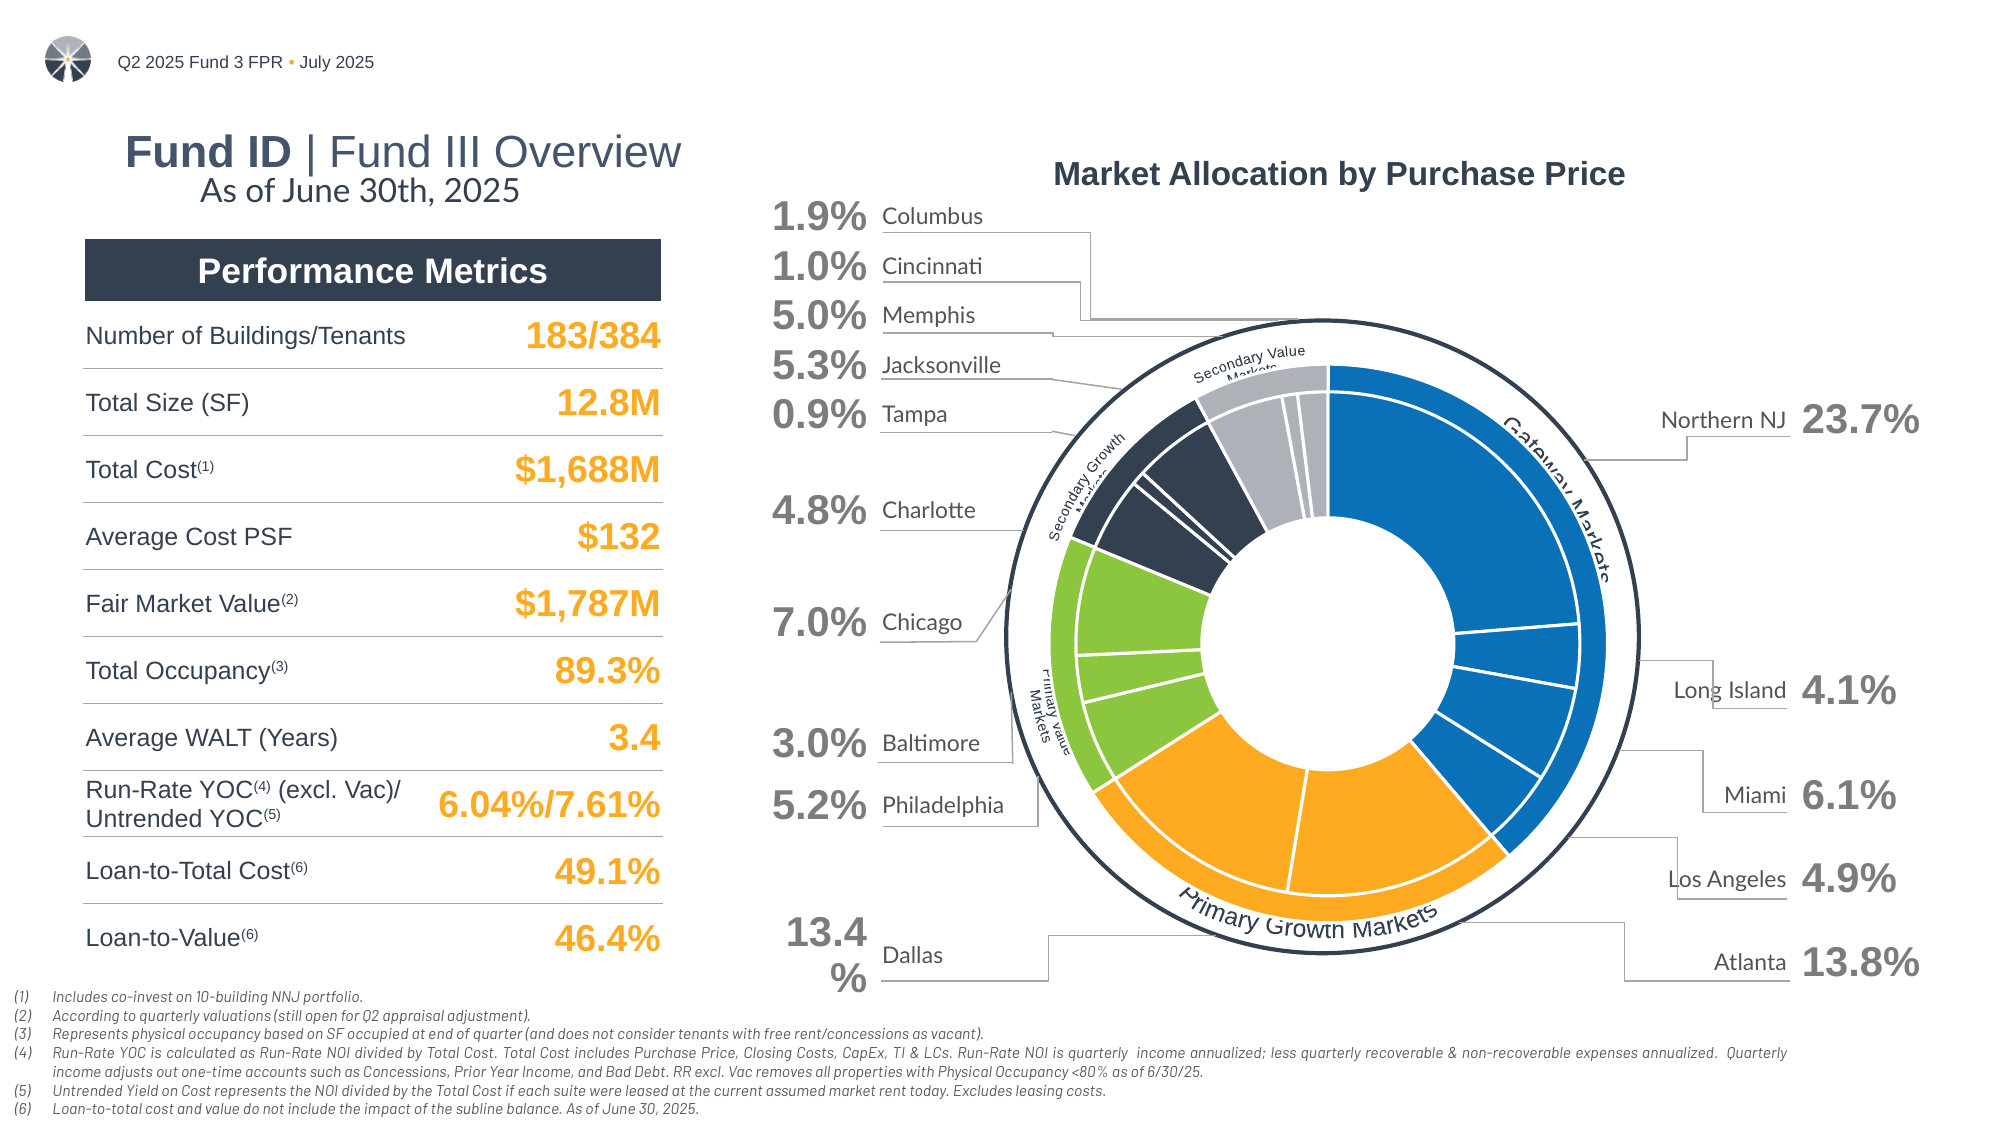

# Fund ID | Fund III Overview
Market Allocation by Purchase Price
As of June 30th, 2025
| 1.9% | Columbus |
| --- | --- |
| 1.0% | Cincinnati |
| 5.0% | Memphis |
| 5.3% | Jacksonville |
| 0.9% | Tampa |
| 4.8% | Charlotte |
| 7.0% | Chicago |
|  |  |
| 3.0% | Baltimore |
| 5.2% | Philadelphia |
| 13.4% | Dallas |
|  |  |
| --- | --- |
|  |  |
|  |  |
| Northern NJ | 23.7% |
|  |  |
|  |  |
| Long Island | 4.1% |
| Miami | 6.1% |
| Los Angeles | 4.9% |
| Atlanta | 13.8% |
| Performance Metrics |  |
| --- | --- |
| Number of Buildings/Tenants | 183/384 |
| Total Size (SF) | 12.8M |
| Total Cost(1) | $1,688M |
| Average Cost PSF | $132 |
| Fair Market Value(2) | $1,787M |
| Total Occupancy(3) | 89.3% |
| Average WALT (Years) | 3.4 |
| Run-Rate YOC(4) (excl. Vac)/ Untrended YOC(5) | 6.04%/7.61% |
| Loan-to-Total Cost(6) | 49.1% |
| Loan-to-Value(6) | 46.4% |

### Chart

| Category |  |
|---|---|
| ''Summary ISLB'!$G$7:$G$18 | 0.38780907704269446 |

### Chart

| Category |  |
|---|---|
| ''Summary ISLB'!$G$7:$G$18 | 0.3983414060059093 |

### Chart

| Category |
|---|
Secondary Value
Markets

### Chart

| Category |  |
|---|---|
| Northern NJ/New York | 0.2575374759855889 |
| Long Island | 0.05353446622025618 |
| Miami | 0.07874546966145324 |
| Los Angeles | 0.008523994138610918 |
| Atlanta | 0.08467928731469168 |
| Dallas | 0.14760566374762726 |
| Philadelphia | 0.040474658684535016 |
| Baltimore | 0.039235581842330926 |
| Chicago | 0.0740946417337066 |
| Charlotte, NC | 0.06180515288914017 |
| San Antonio | 0.0 |
| Tampa | 0.0 |
| Jacksonville | 0.05532555008659069 |
| Memphis | 0.06422671881433671 |
| Cincinnati | 0.012976125413013212 |
| Columbus | 0.021235213468118425 |

### Chart

| Category |  |
|---|---|
| Northern NJ/New York | 0.2372505646661406 |
| Long Island | 0.04130141075804548 |
| Miami | 0.06075149744544003 |
| Los Angeles | 0.048505604173068366 |
| Atlanta | 0.13814851226751795 |
| Dallas | 0.13406127282460342 |
| Philadelphia | 0.05230585261907621 |
| Baltimore | 0.030269936293637074 |
| Chicago | 0.06959061287647408 |
| Charlotte, NC | 0.047682179101887094 |
| San Antonio | 0.0 |
| Tampa | 0.008715379497219164 |
| Jacksonville | 0.05257222964070214 |
| Memphis | 0.04955039776578003 |
| Cincinnati | 0.0100109765459469 |
| Columbus | 0.01928357352446143 |
Secondary Growth
Markets
Gateway Markets
Primary Value
Markets
Primary Growth Markets
Includes co-invest on 10-building NNJ portfolio.
According to quarterly valuations (still open for Q2 appraisal adjustment).
Represents physical occupancy based on SF occupied at end of quarter (and does not consider tenants with free rent/concessions as vacant).
Run-Rate YOC is calculated as Run-Rate NOI divided by Total Cost. Total Cost includes Purchase Price, Closing Costs, CapEx, TI & LCs. Run-Rate NOI is quarterly  income annualized; less quarterly recoverable & non-recoverable expenses annualized.  Quarterly income adjusts out one-time accounts such as Concessions, Prior Year Income, and Bad Debt. RR excl. Vac removes all properties with Physical Occupancy <80% as of 6/30/25.
Untrended Yield on Cost represents the NOI divided by the Total Cost if each suite were leased at the current assumed market rent today. Excludes leasing costs.
Loan-to-total cost and value do not include the impact of the subline balance. As of June 30, 2025.